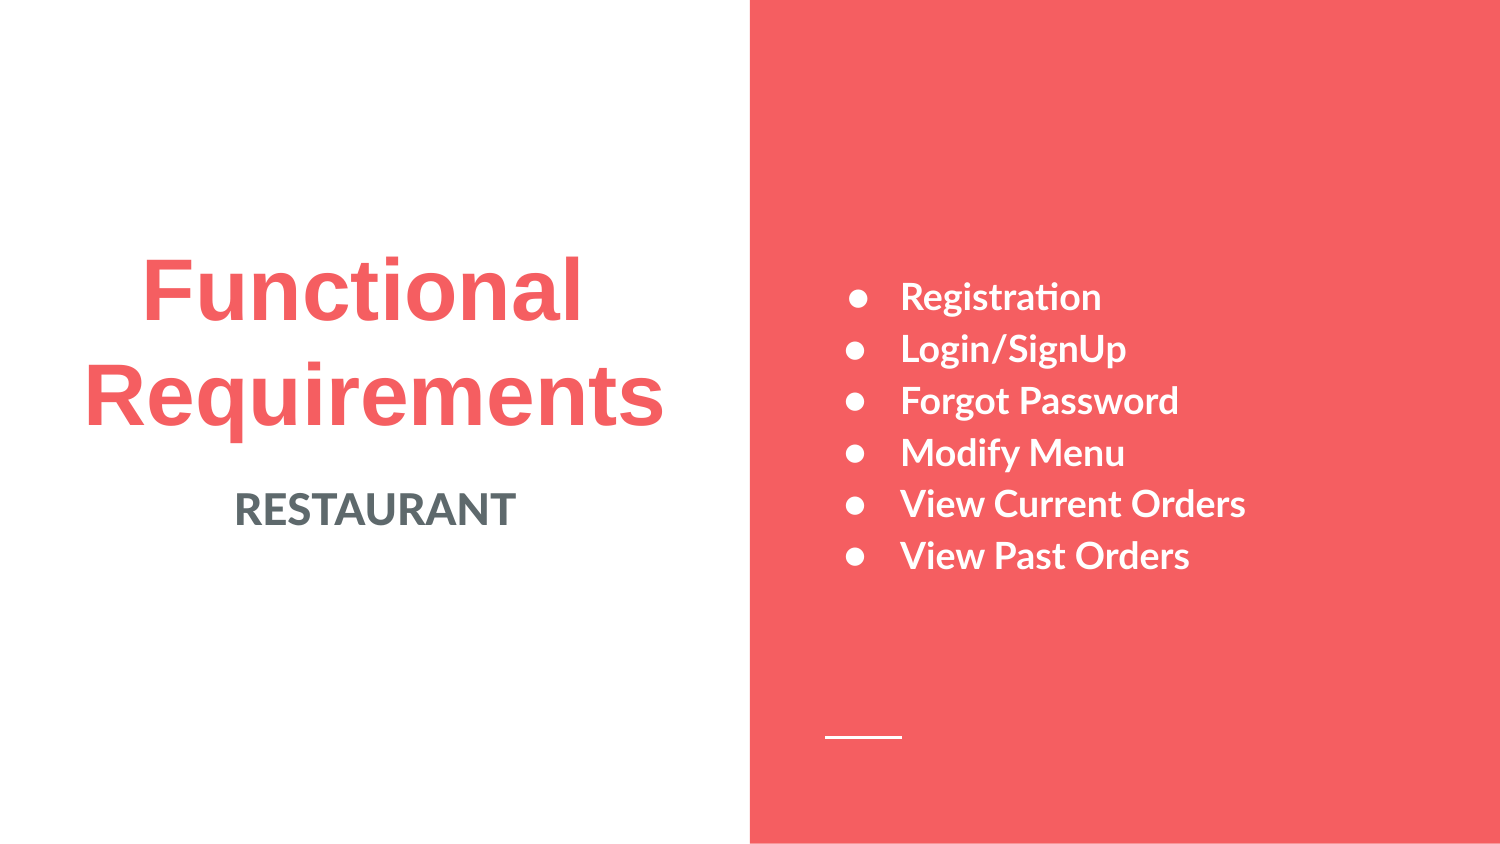

Registration
Login/SignUp
Forgot Password
Modify Menu
View Current Orders
View Past Orders
# Functional
Requirements
RESTAURANT